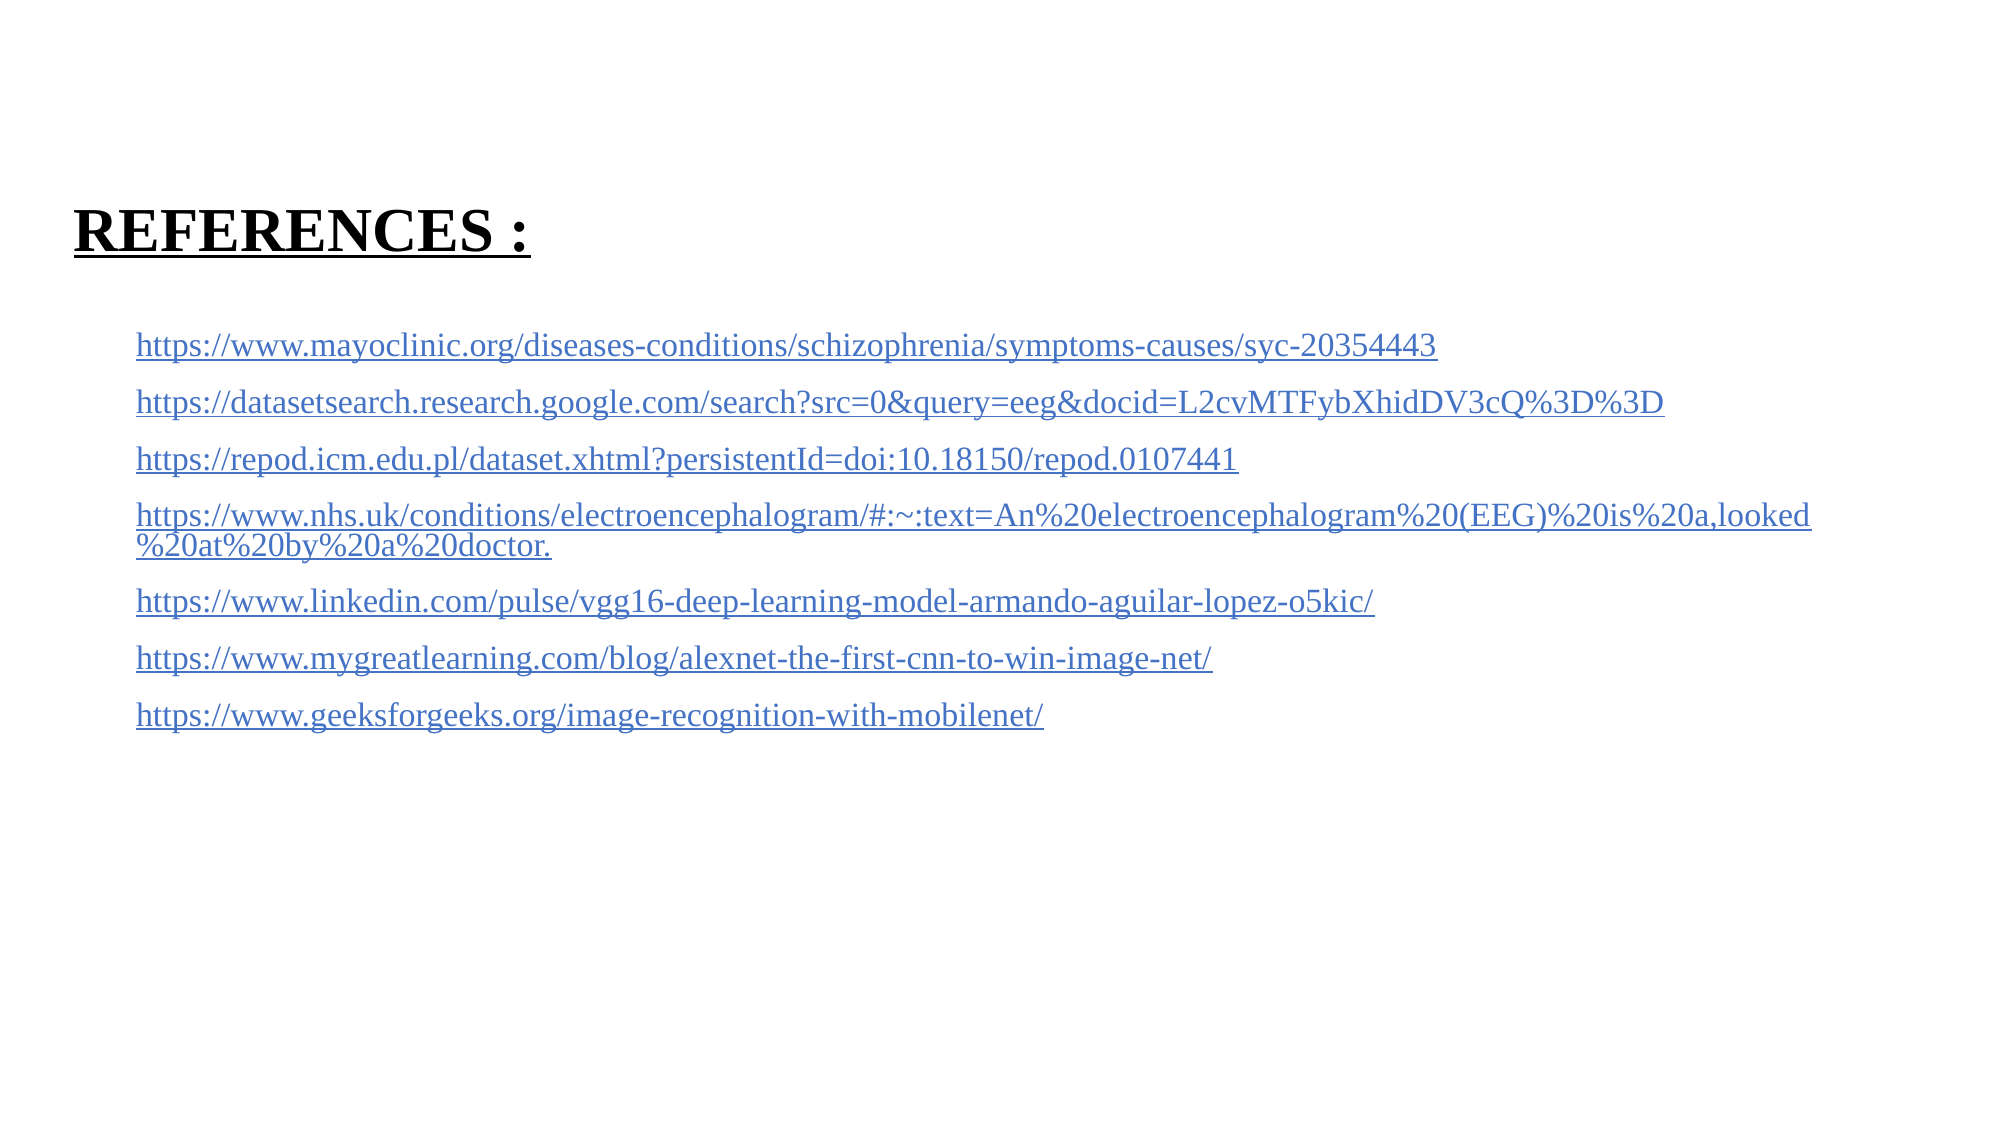

# REFERENCES :

https://www.mayoclinic.org/diseases-conditions/schizophrenia/symptoms-causes/syc-20354443
https://datasetsearch.research.google.com/search?src=0&query=eeg&docid=L2cvMTFybXhidDV3cQ%3D%3D
https://repod.icm.edu.pl/dataset.xhtml?persistentId=doi:10.18150/repod.0107441
https://www.nhs.uk/conditions/electroencephalogram/#:~:text=An%20electroencephalogram%20(EEG)%20is%20a,looked%20at%20by%20a%20doctor.
https://www.linkedin.com/pulse/vgg16-deep-learning-model-armando-aguilar-lopez-o5kic/
https://www.mygreatlearning.com/blog/alexnet-the-first-cnn-to-win-image-net/
https://www.geeksforgeeks.org/image-recognition-with-mobilenet/